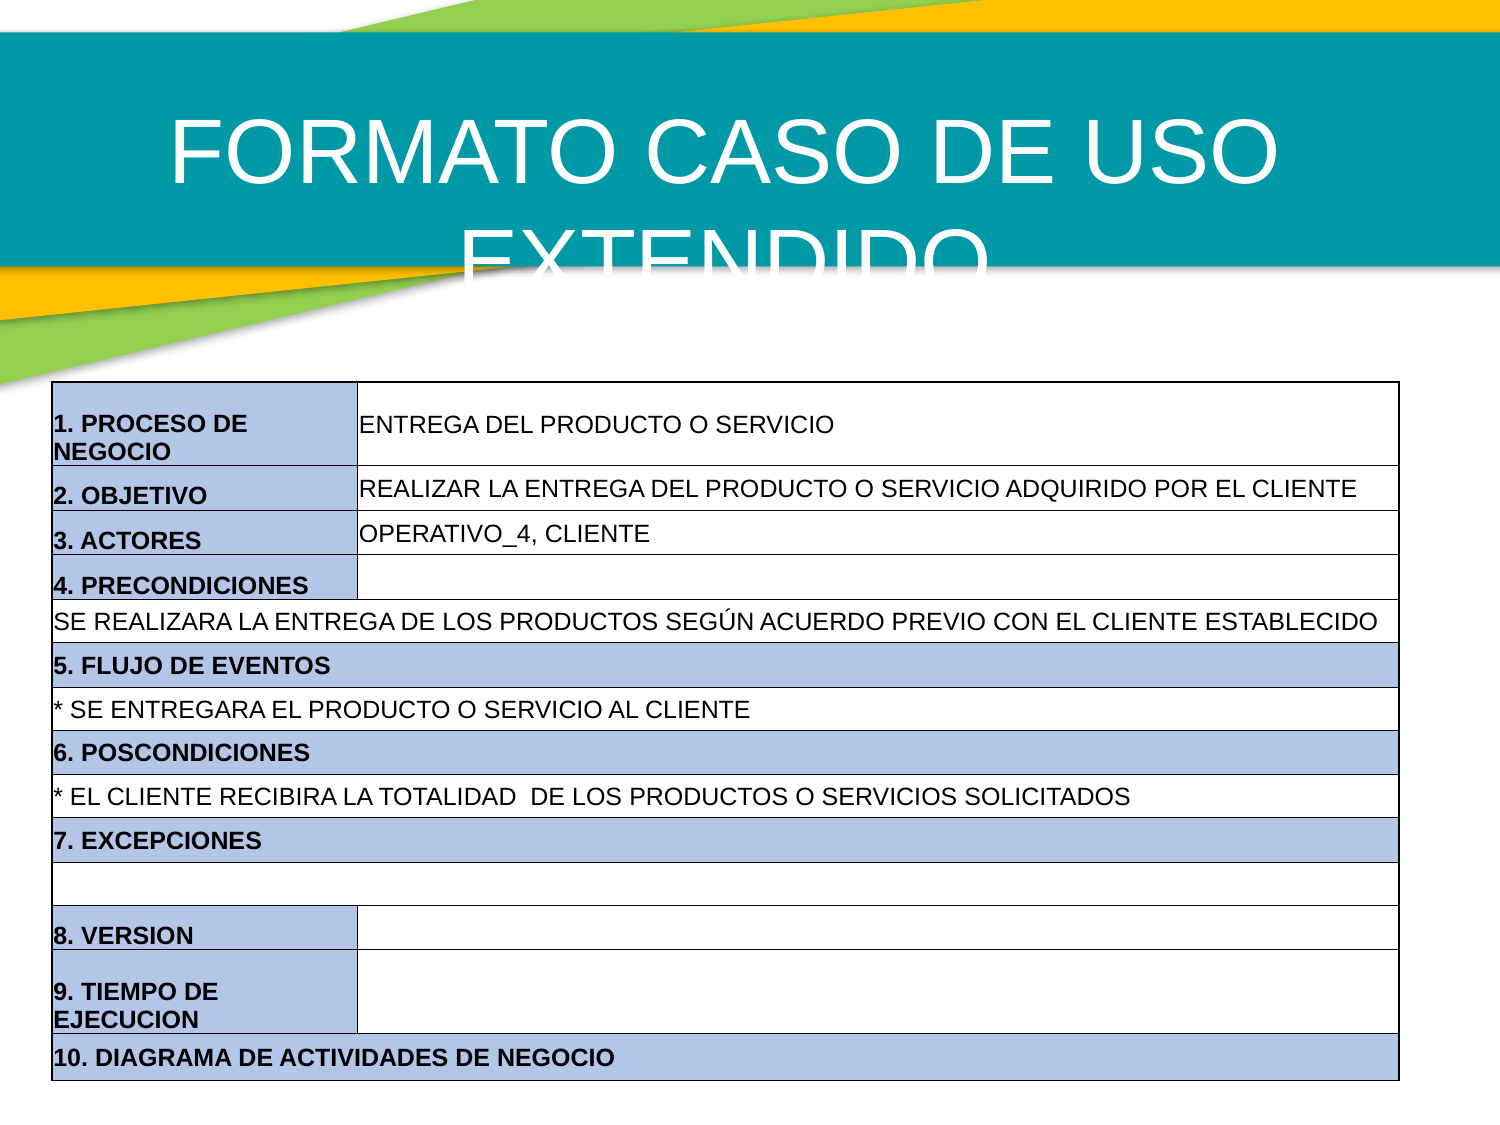

FORMATO CASO DE USO EXTENDIDO
| 1. PROCESO DE NEGOCIO | ENTREGA DEL PRODUCTO O SERVICIO |
| --- | --- |
| 2. OBJETIVO | REALIZAR LA ENTREGA DEL PRODUCTO O SERVICIO ADQUIRIDO POR EL CLIENTE |
| 3. ACTORES | OPERATIVO\_4, CLIENTE |
| 4. PRECONDICIONES |  |
| SE REALIZARA LA ENTREGA DE LOS PRODUCTOS SEGÚN ACUERDO PREVIO CON EL CLIENTE ESTABLECIDO |  |
| 5. FLUJO DE EVENTOS |  |
| \* SE ENTREGARA EL PRODUCTO O SERVICIO AL CLIENTE |  |
| 6. POSCONDICIONES |  |
| \* EL CLIENTE RECIBIRA LA TOTALIDAD DE LOS PRODUCTOS O SERVICIOS SOLICITADOS |  |
| 7. EXCEPCIONES |  |
|  |  |
| 8. VERSION |  |
| 9. TIEMPO DE EJECUCION |  |
| 10. DIAGRAMA DE ACTIVIDADES DE NEGOCIO |  |